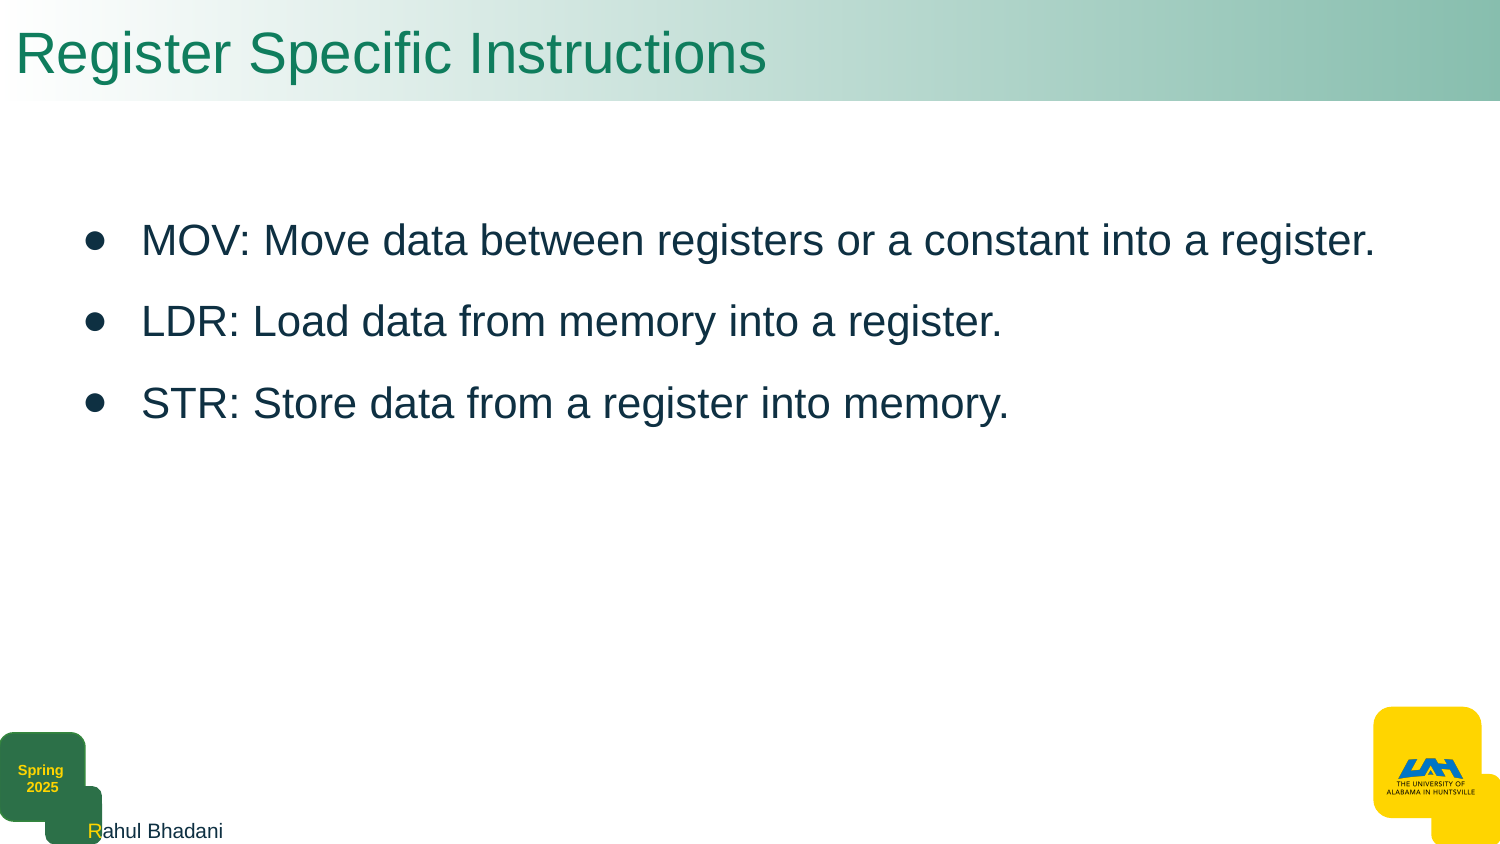

# Register Specific Instructions
MOV: Move data between registers or a constant into a register.
LDR: Load data from memory into a register.
STR: Store data from a register into memory.